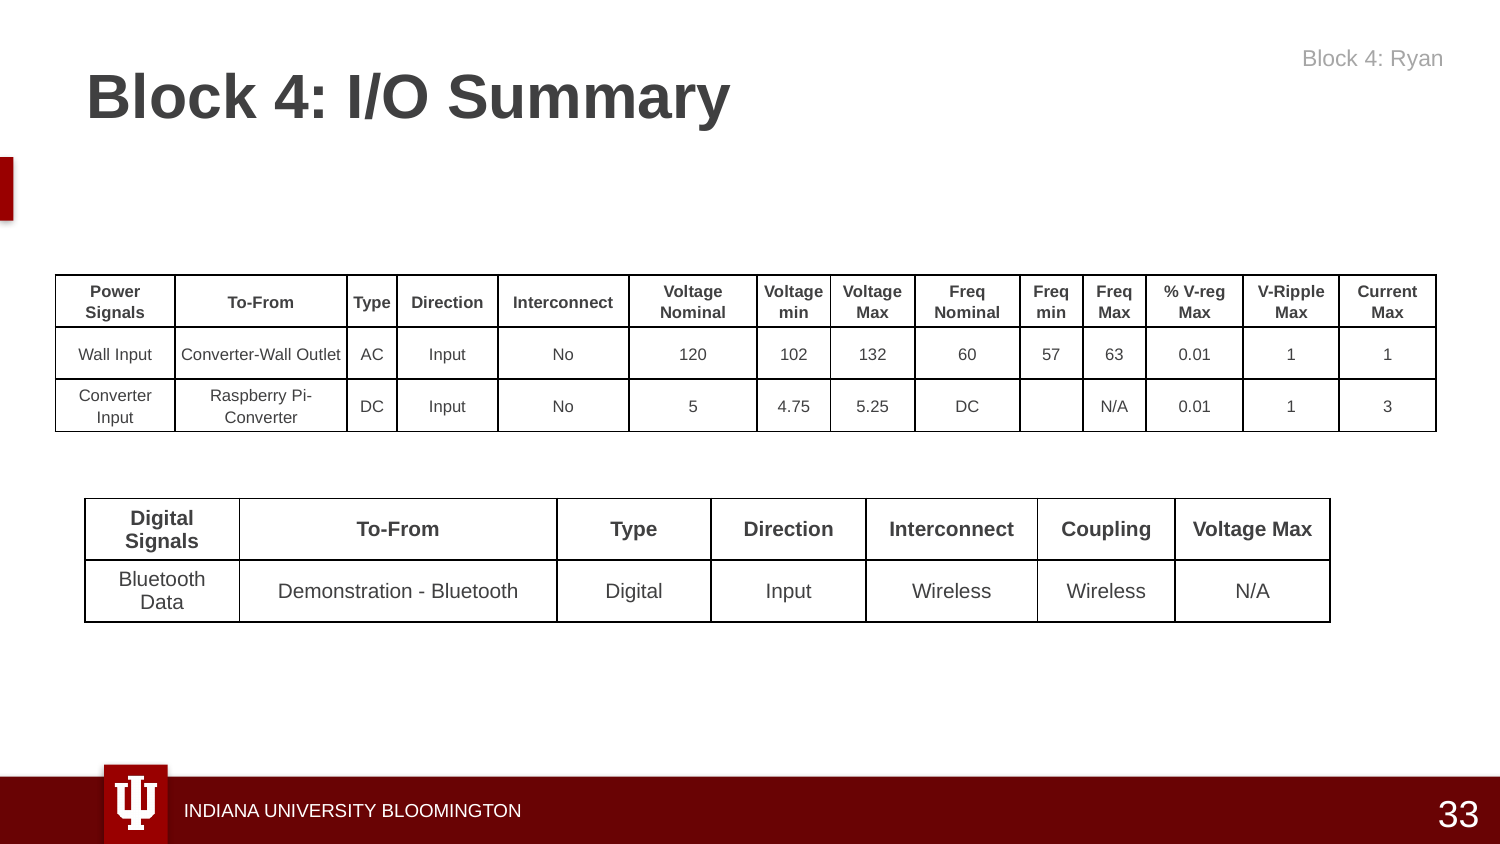

Block 4: I/O Summary
Block 4: Ryan
| Power Signals | To-From | Type | Direction | Interconnect | Voltage Nominal | Voltage min | Voltage Max | Freq Nominal | Freq min | Freq Max | % V-reg Max | V-Ripple Max | Current Max |
| --- | --- | --- | --- | --- | --- | --- | --- | --- | --- | --- | --- | --- | --- |
| Wall Input | Converter-Wall Outlet | AC | Input | No | 120 | 102 | 132 | 60 | 57 | 63 | 0.01 | 1 | 1 |
| Converter Input | Raspberry Pi-Converter | DC | Input | No | 5 | 4.75 | 5.25 | DC |  | N/A | 0.01 | 1 | 3 |
| Digital Signals​ | To-From​ | Type​ | Direction​ | Interconnect​ | Coupling​ | Voltage Max​ |
| --- | --- | --- | --- | --- | --- | --- |
| Bluetooth Data​ | Demonstration - Bluetooth | Digital​ | Input​ | Wireless​ | Wireless​ | N/A​ |
33